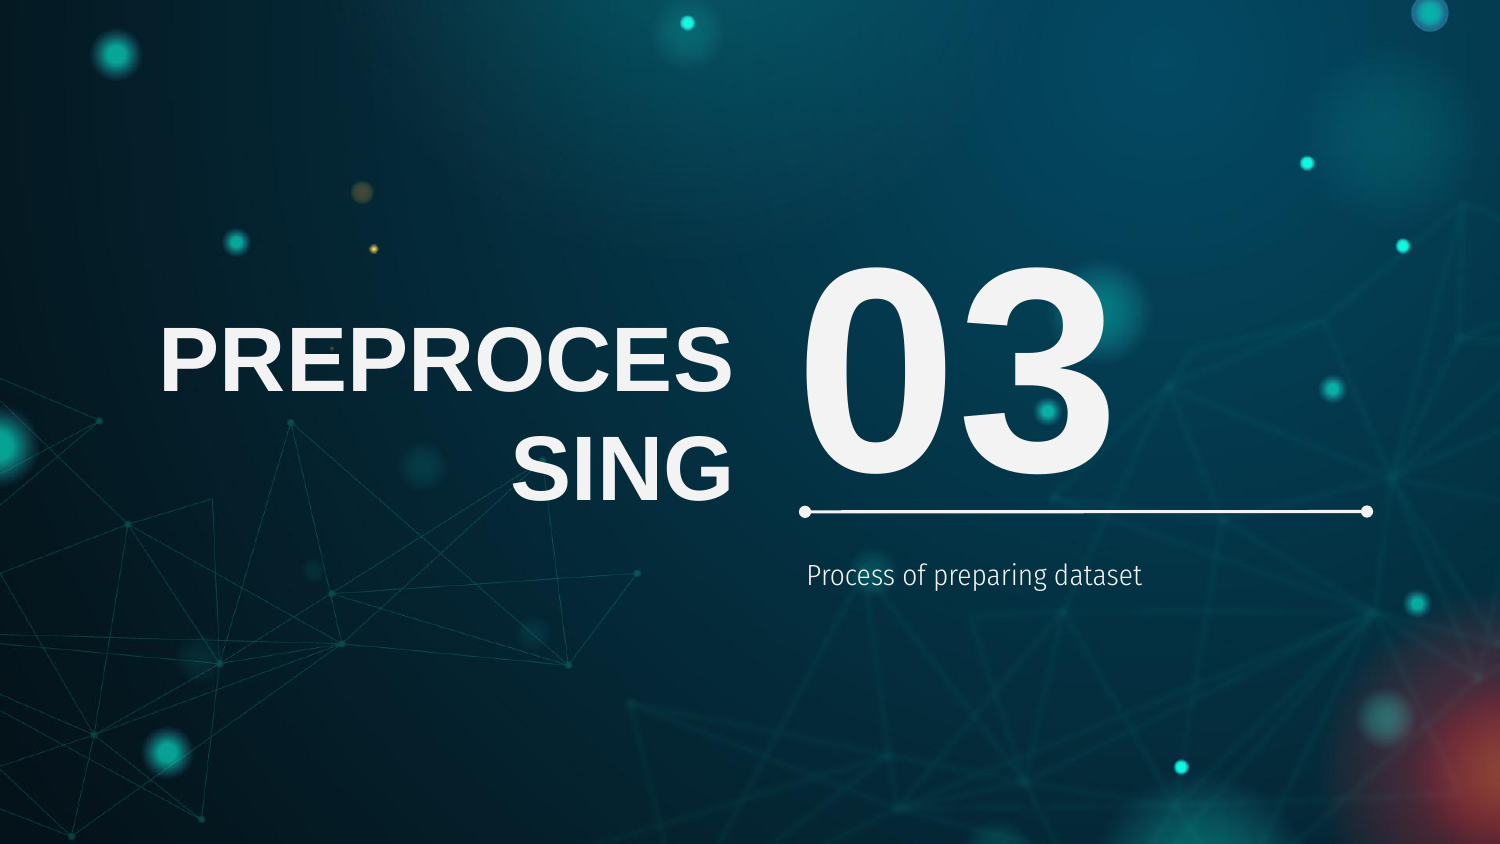

03
# PREPROCESSING
Process of preparing dataset